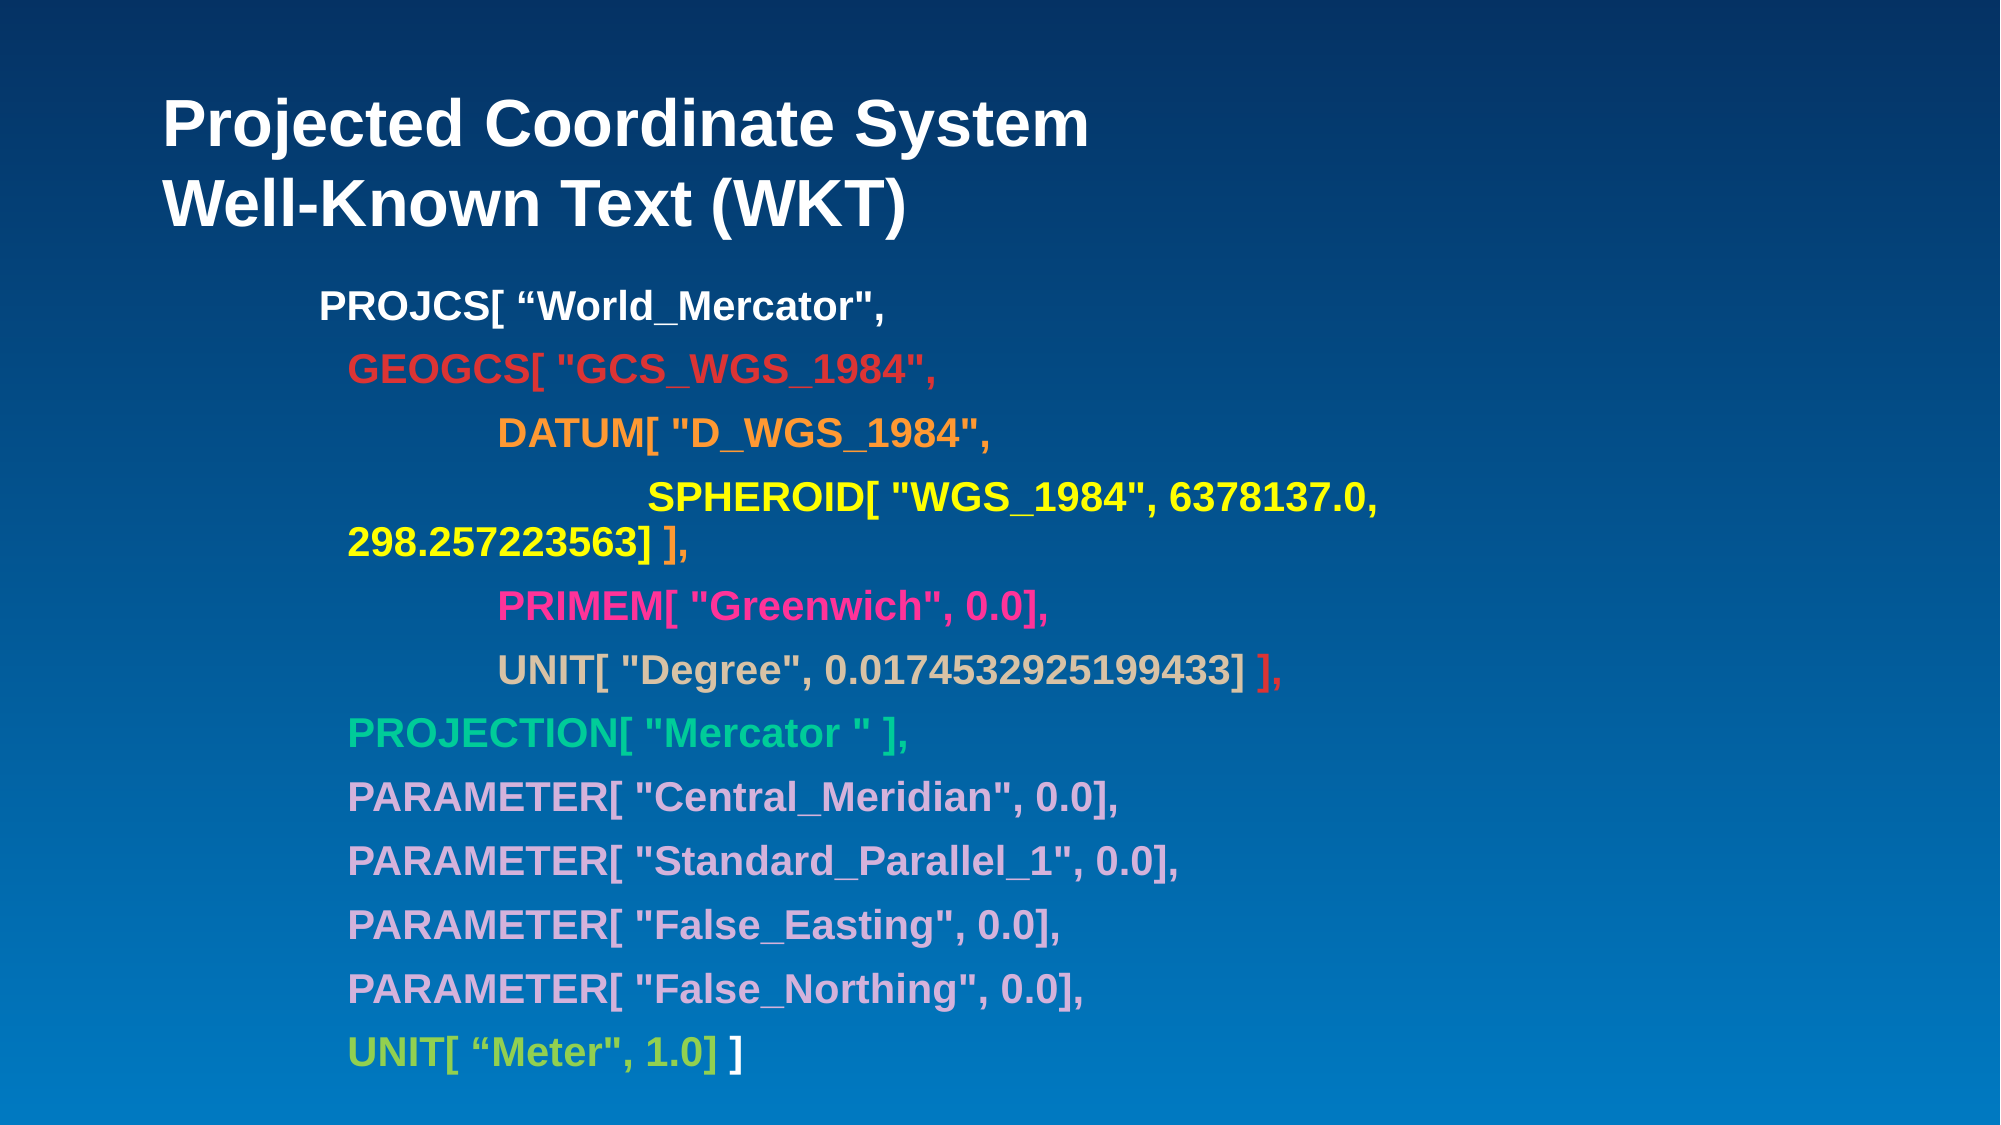

# Projected Coordinate System Well-Known Text (WKT)
PROJCS[ “World_Mercator",
	GEOGCS[ "GCS_WGS_1984",
	   	DATUM[ "D_WGS_1984",
			SPHEROID[ "WGS_1984", 6378137.0, 298.257223563] ],
	   	PRIMEM[ "Greenwich", 0.0],
      	UNIT[ "Degree", 0.0174532925199433] ],
	PROJECTION[ "Mercator " ],
	PARAMETER[ "Central_Meridian", 0.0],
	PARAMETER[ "Standard_Parallel_1", 0.0],
	PARAMETER[ "False_Easting", 0.0],
	PARAMETER[ "False_Northing", 0.0],
	UNIT[ “Meter", 1.0] ]